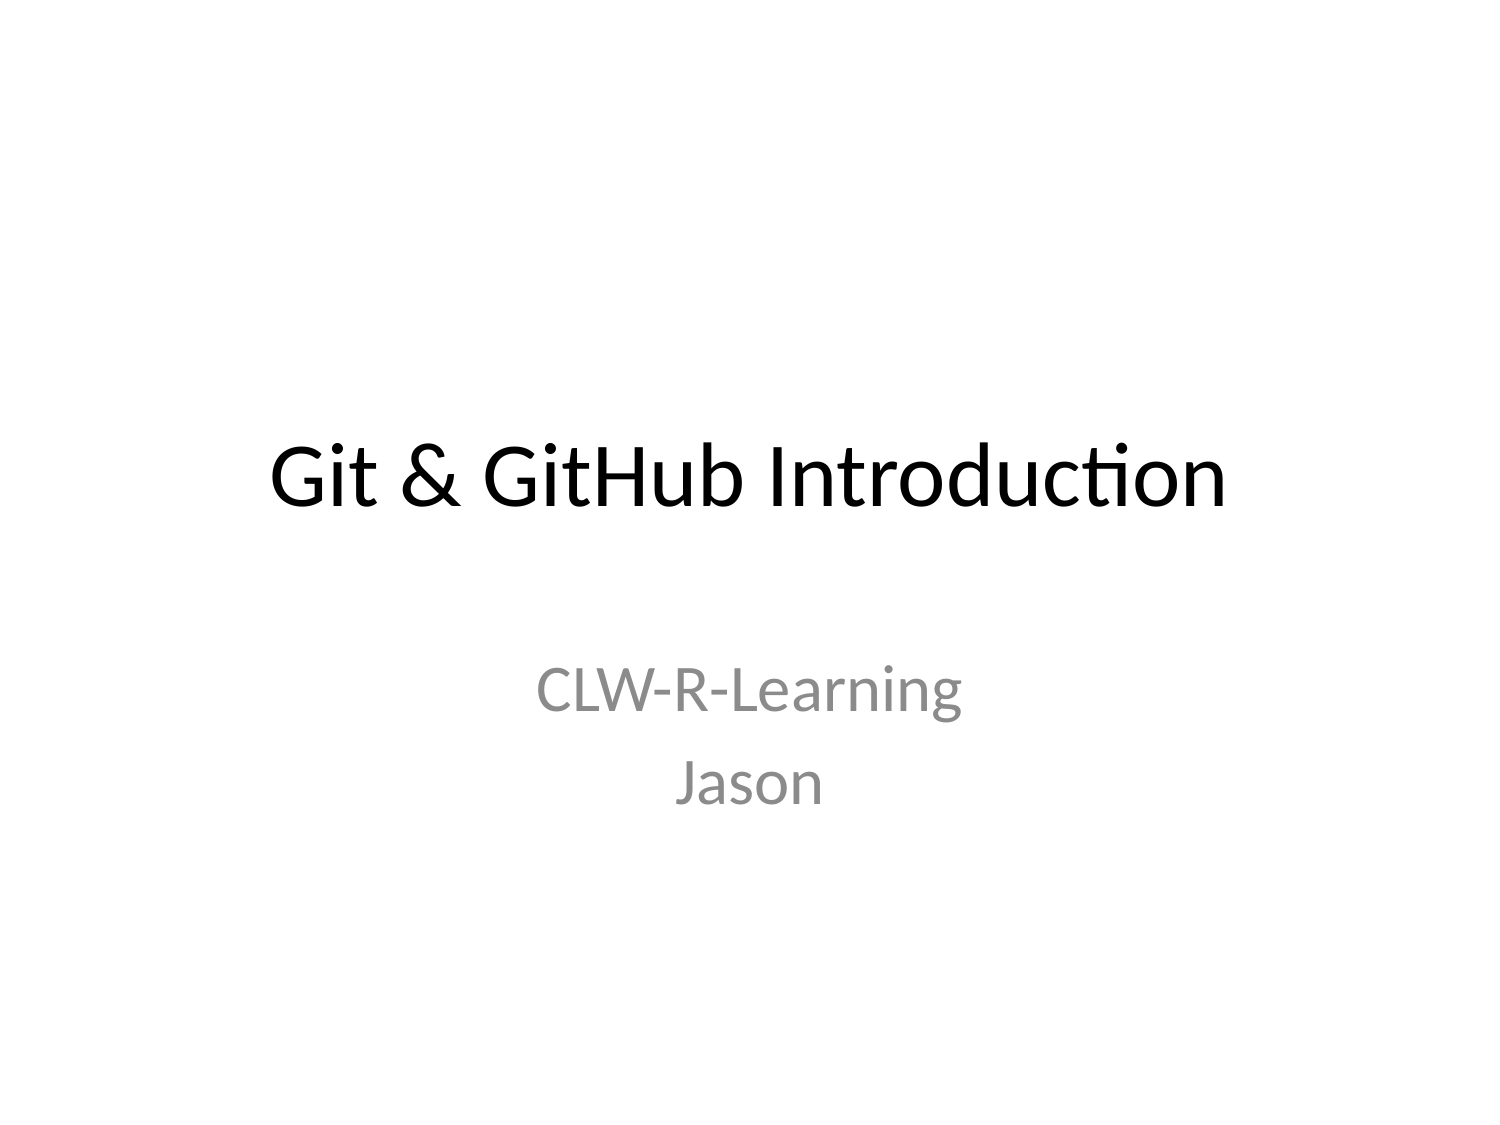

# Git & GitHub Introduction
CLW-R-Learning
Jason